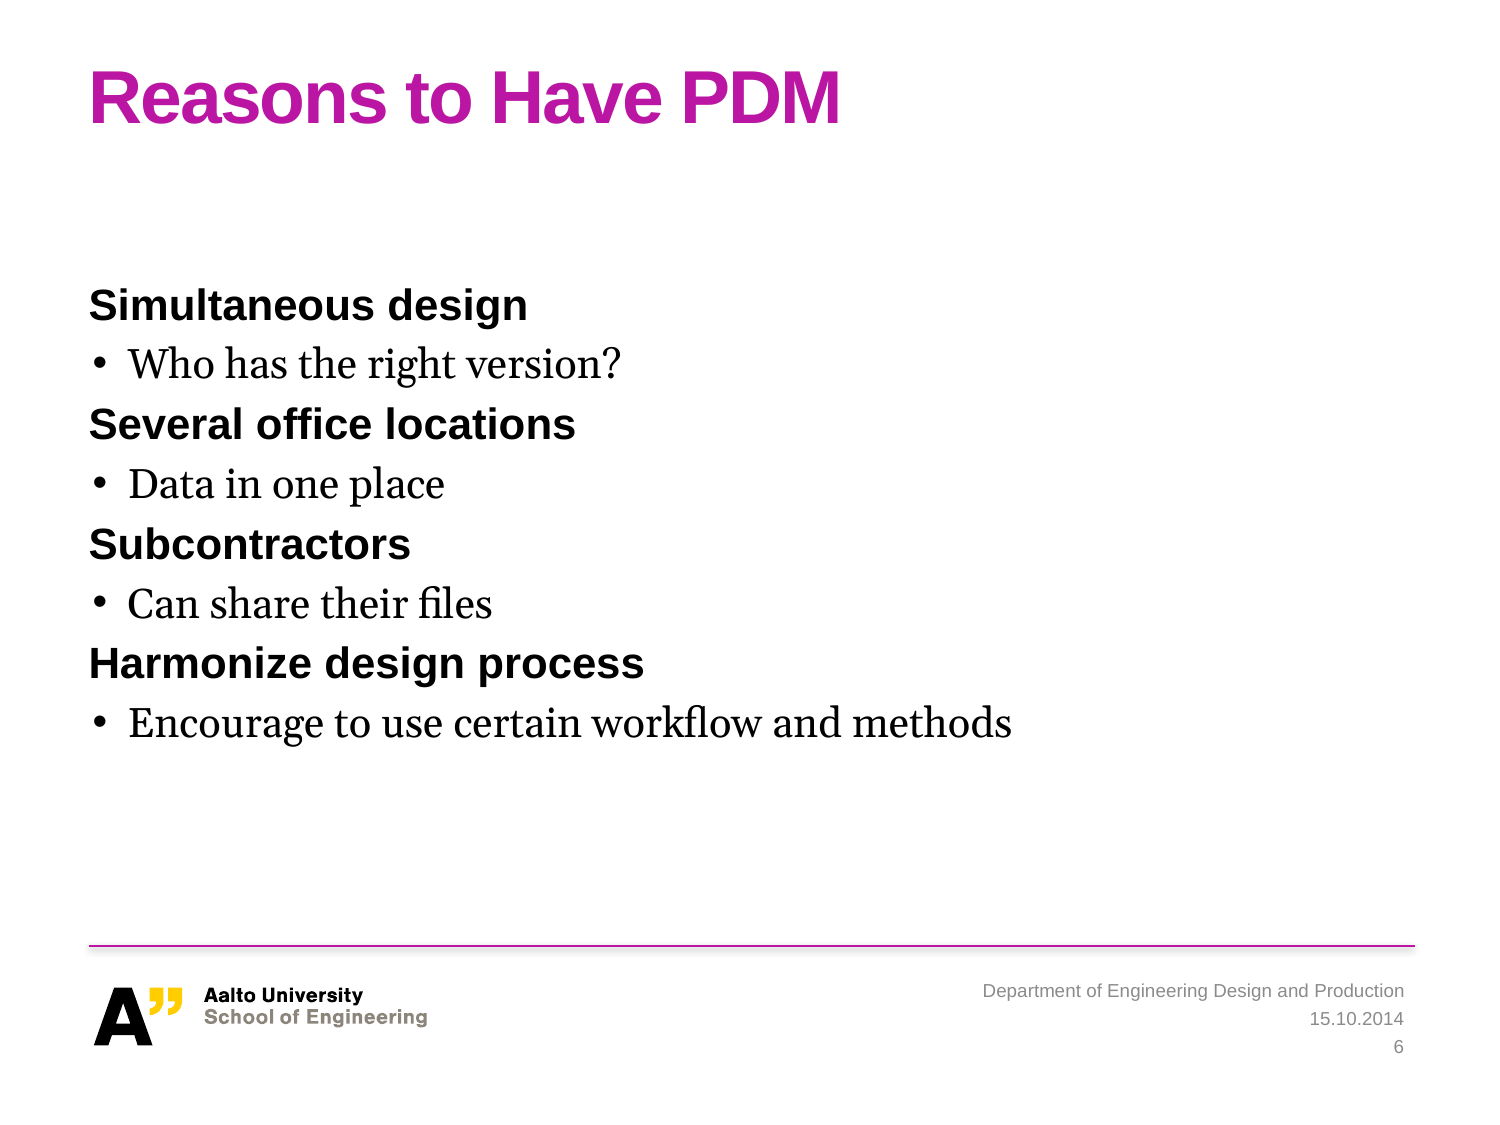

# Reasons to Have PDM
Simultaneous design
Who has the right version?
Several office locations
Data in one place
Subcontractors
Can share their files
Harmonize design process
Encourage to use certain workflow and methods
Department of Engineering Design and Production
15.10.2014
6